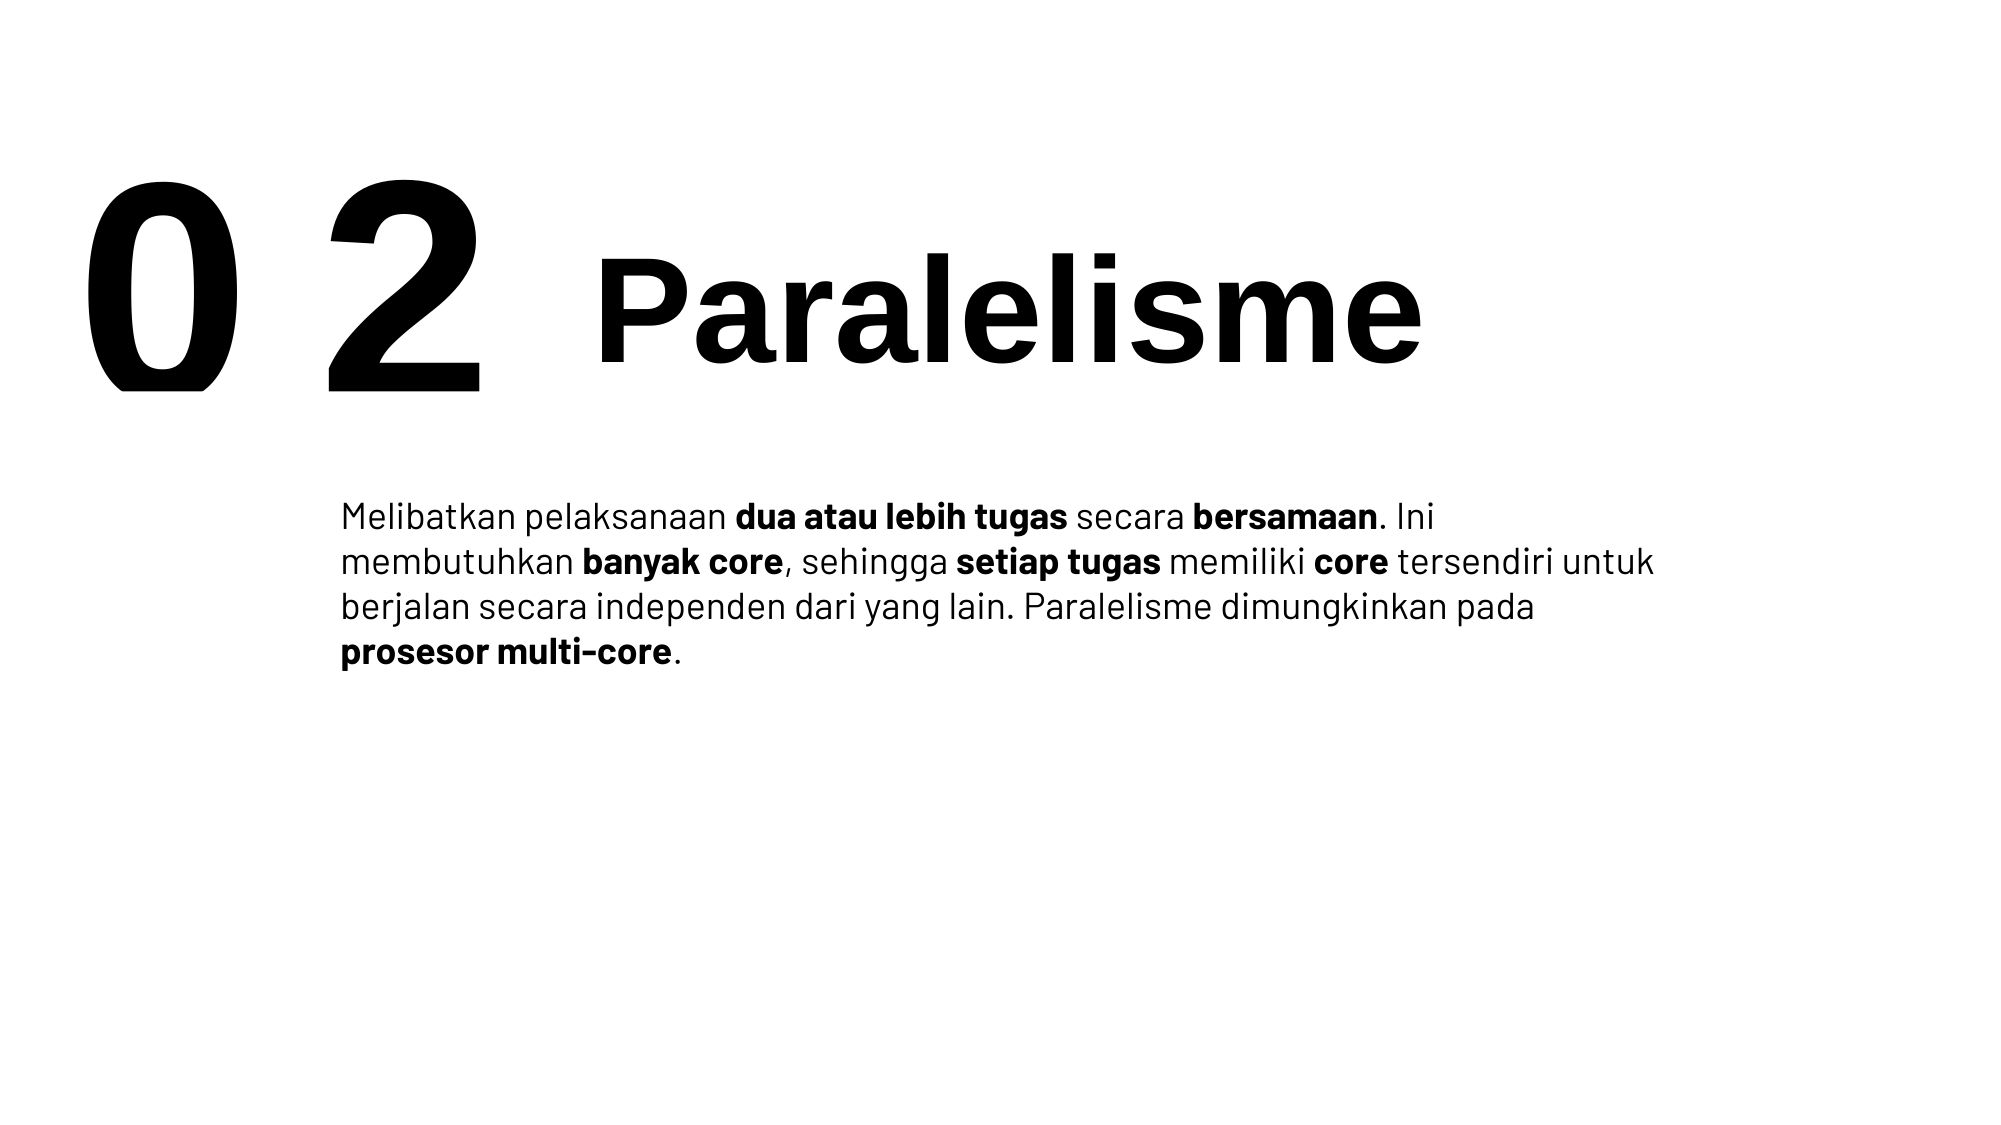

9
8
7
6
5
4
3
2
1
0
0
2
4
5
6
7
8
9
3
1
Paralelisme

Melibatkan pelaksanaan dua atau lebih tugas secara bersamaan. Ini membutuhkan banyak core, sehingga setiap tugas memiliki core tersendiri untuk berjalan secara independen dari yang lain. Paralelisme dimungkinkan pada prosesor multi-core.